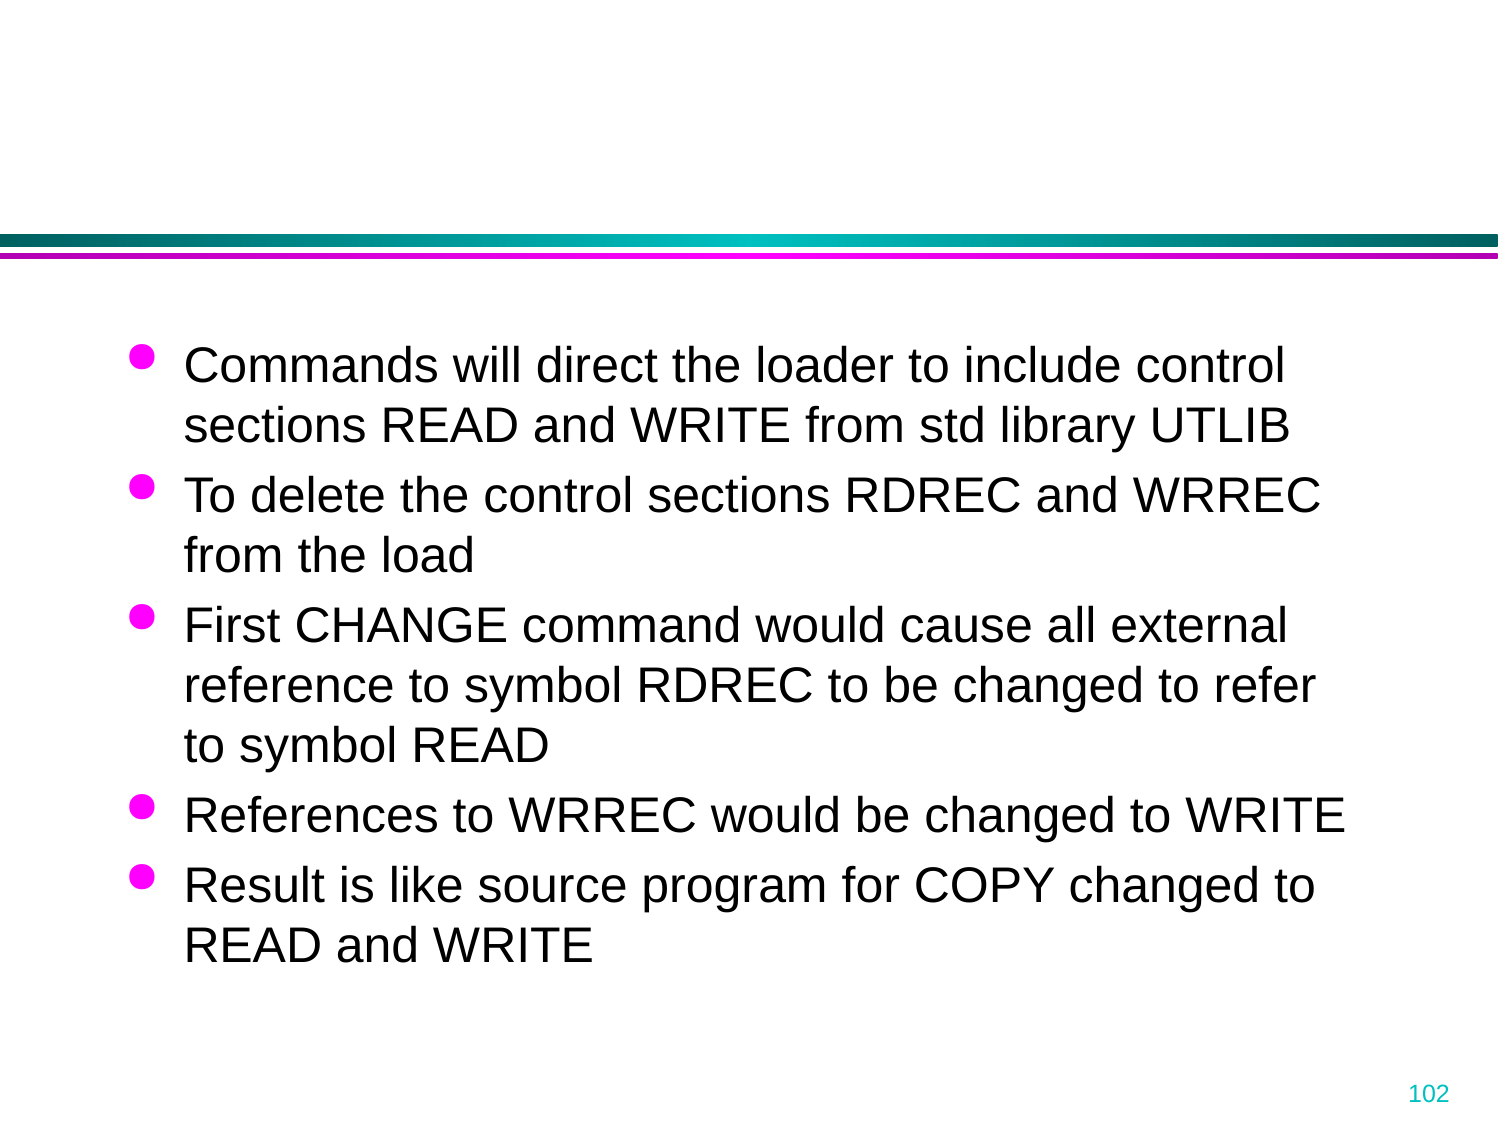

Commands will direct the loader to include control sections READ and WRITE from std library UTLIB
To delete the control sections RDREC and WRREC  from the load
First CHANGE command would cause all external reference to symbol RDREC to be changed to refer to symbol READ
References to WRREC would be changed to WRITE
Result is like source program for COPY changed to READ and WRITE